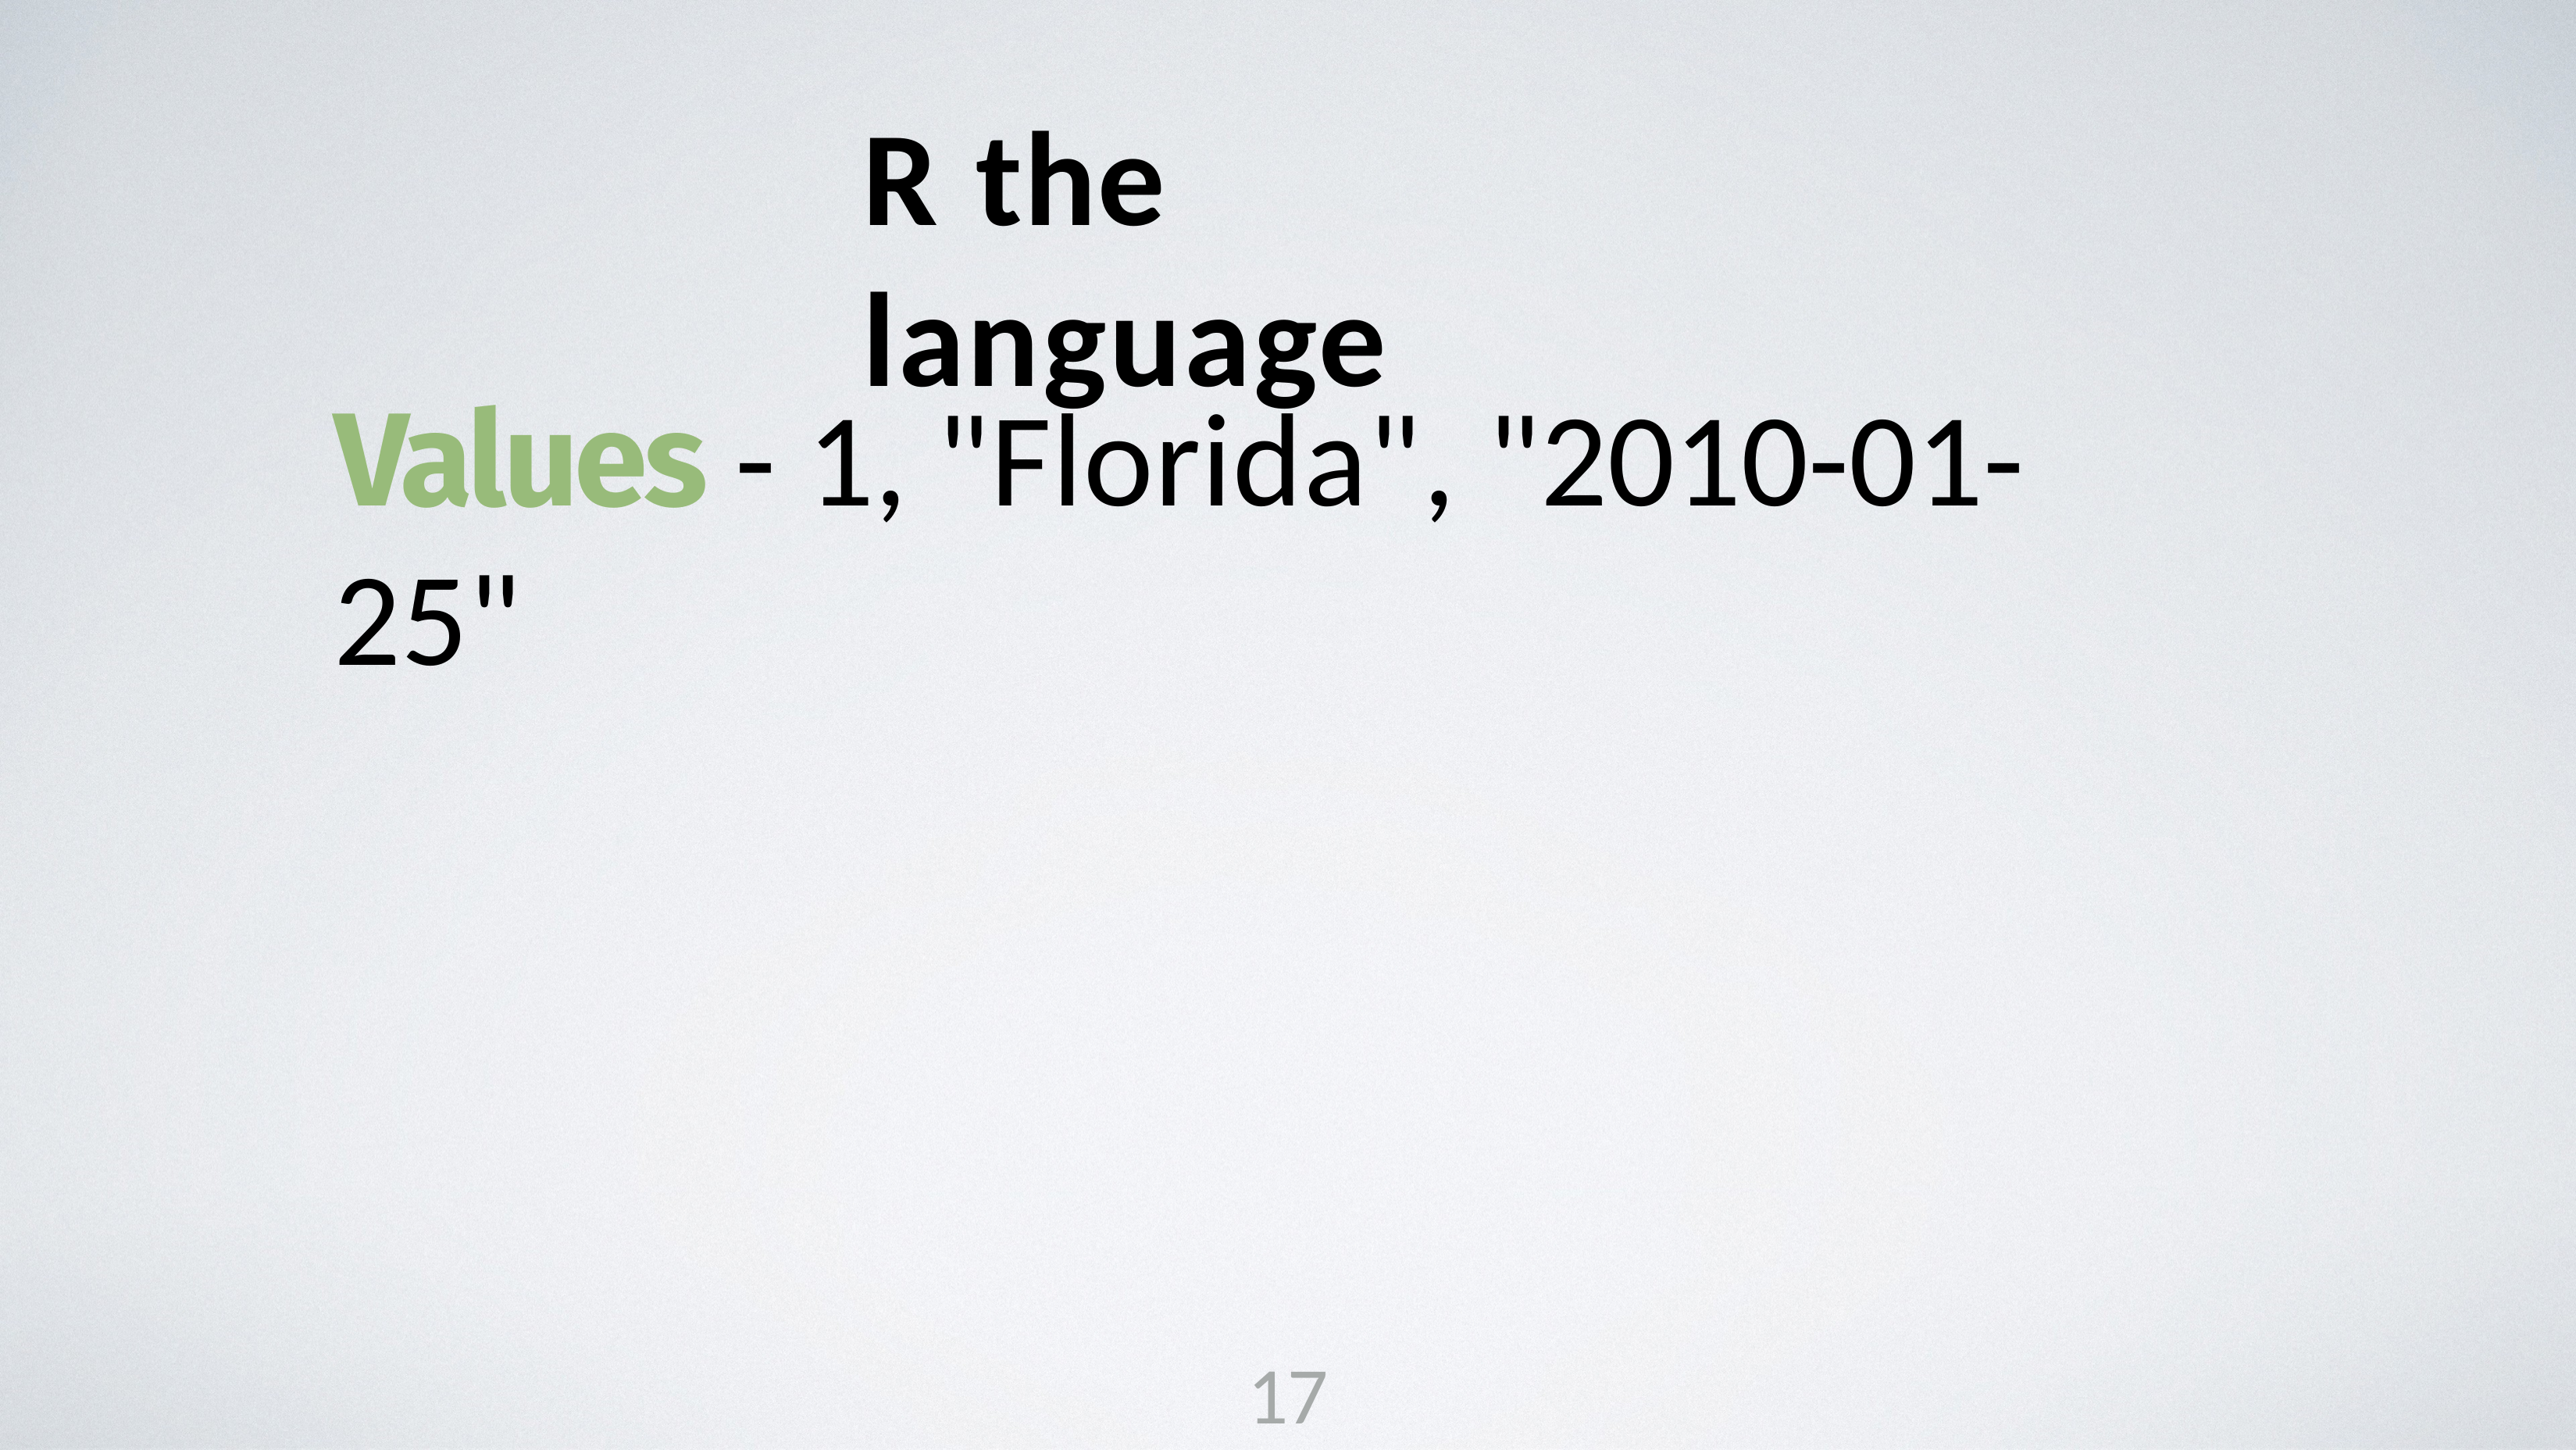

R the language
Values - 1, "Florida", "2010-01-25"
17